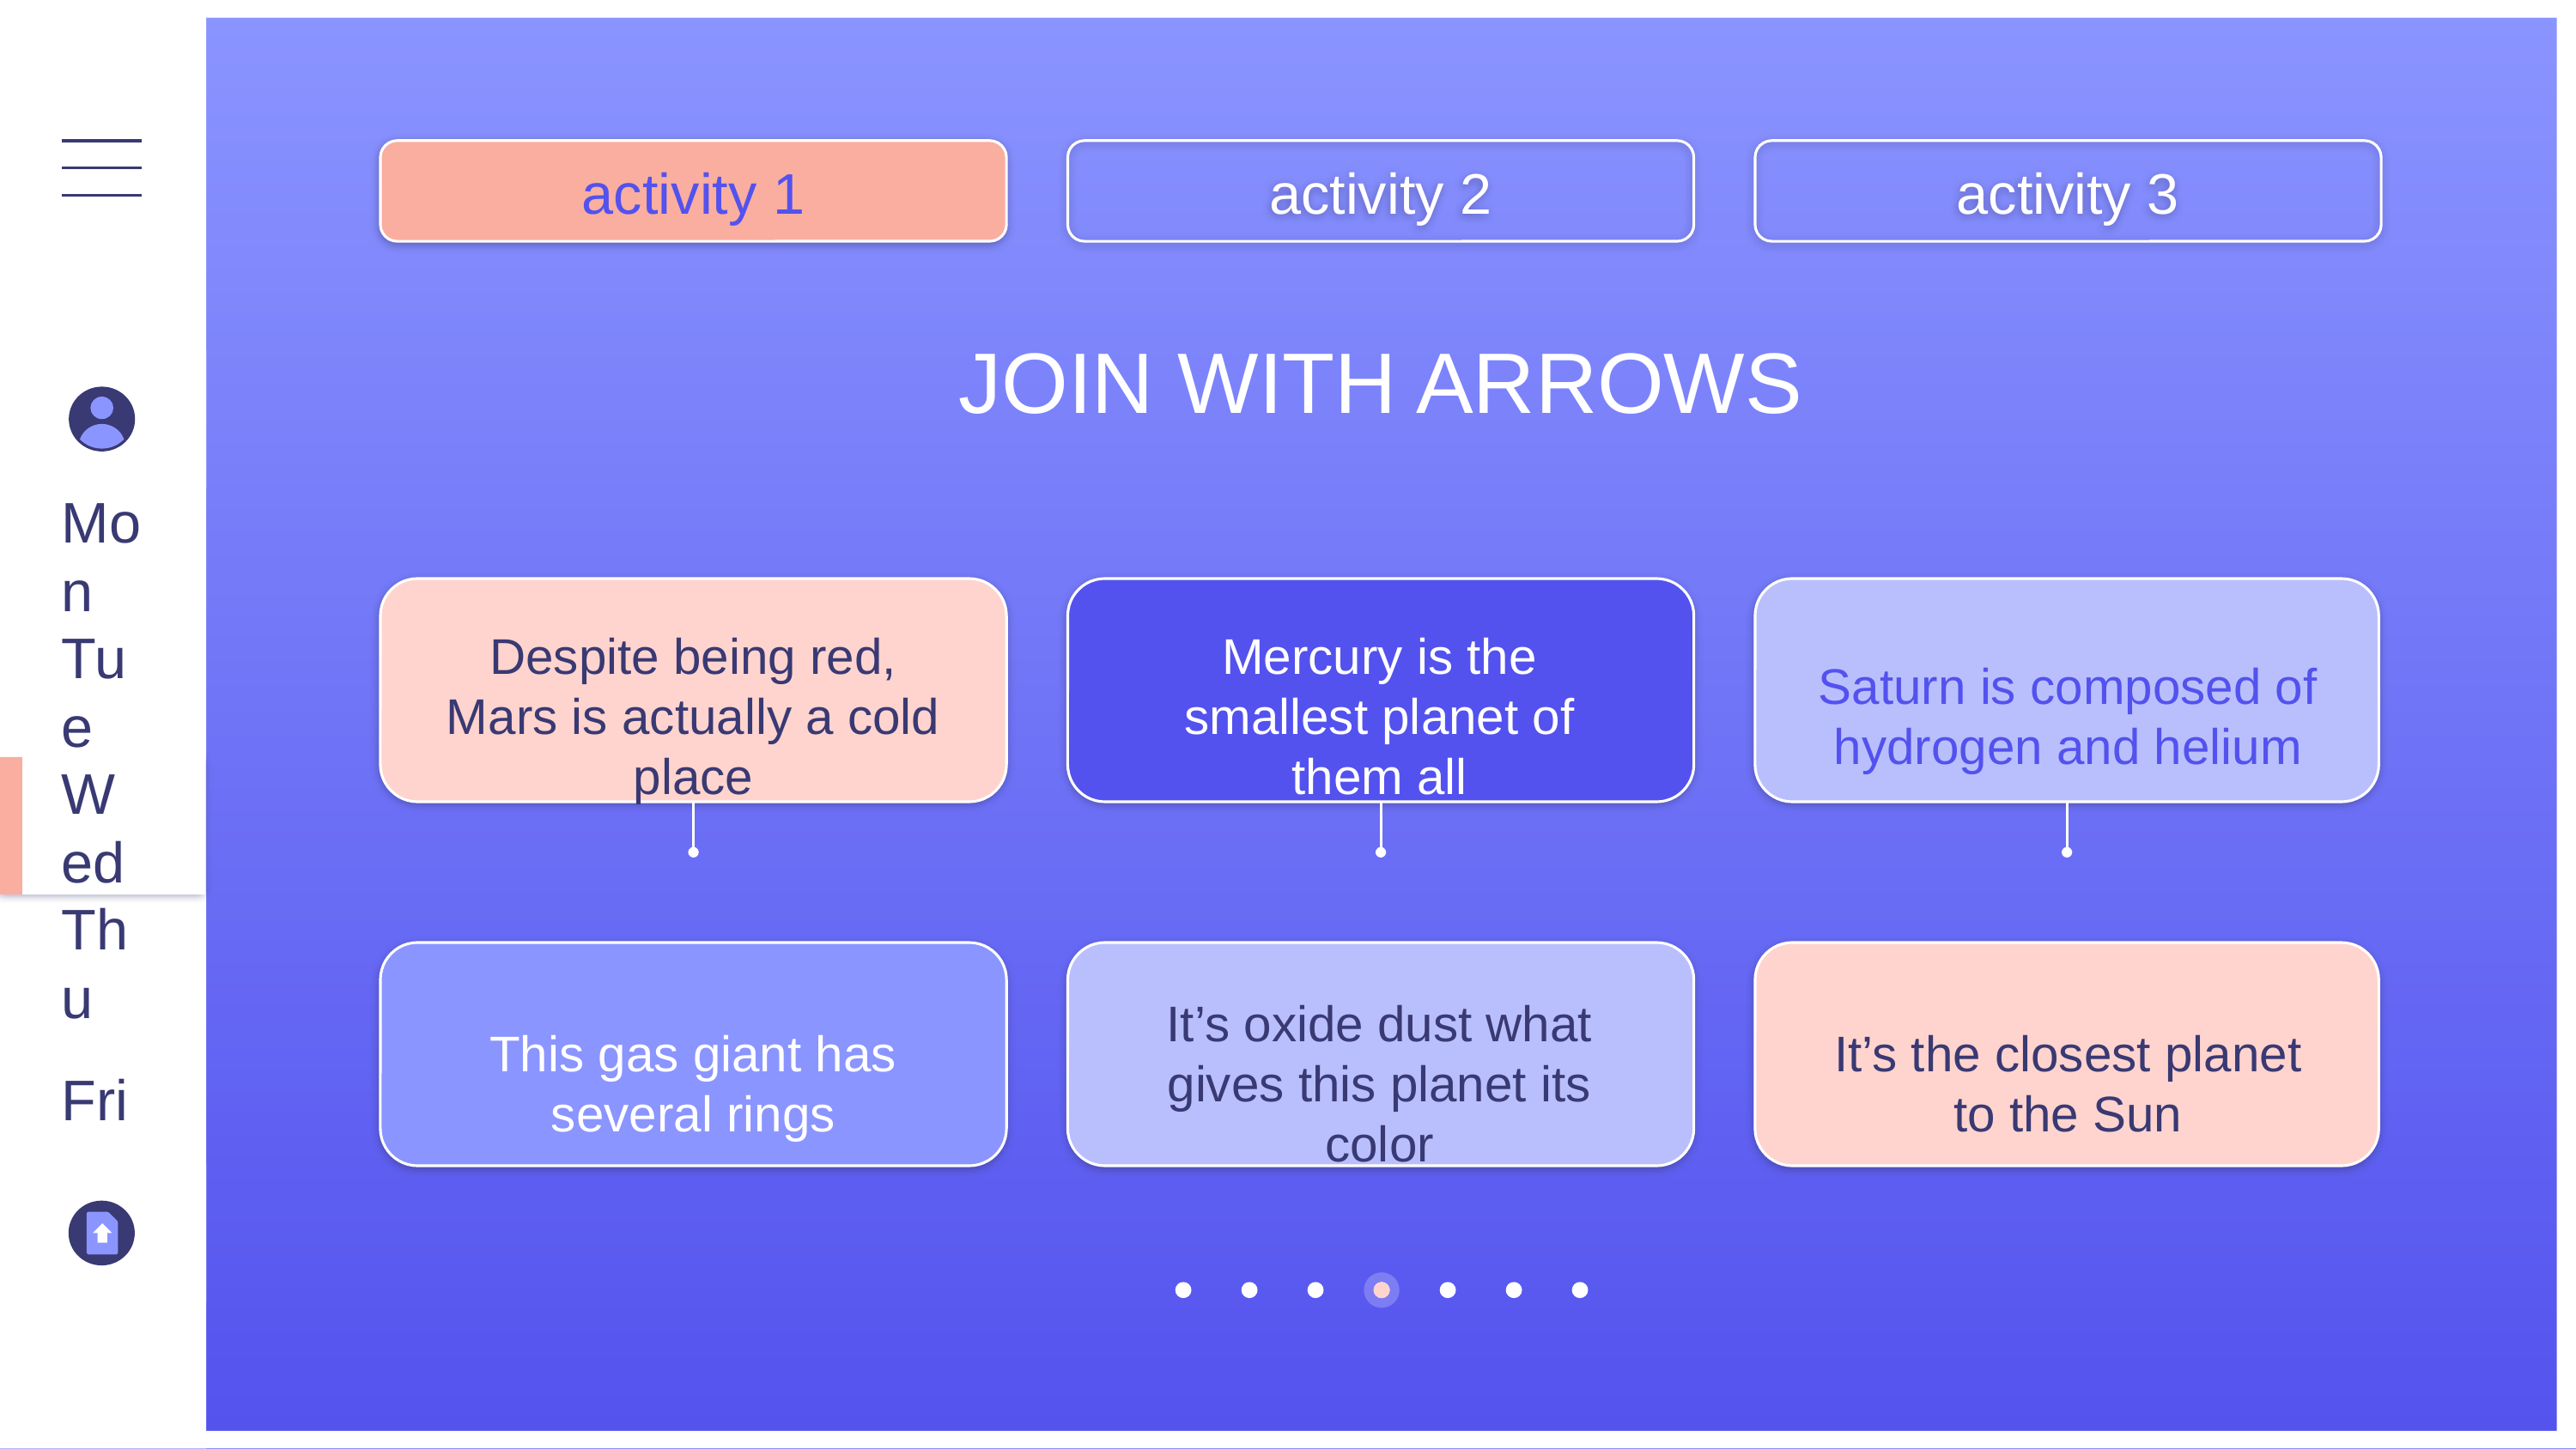

activity 1
activity 2
activity 3
# JOIN WITH ARROWS

Mon

Saturn is composed of hydrogen and helium
Despite being red, Mars is actually a cold place
Mercury is the smallest planet of them all

Tue

Wed

Thu
This gas giant has several rings
It’s the closest planet to the Sun
It’s oxide dust what gives this planet its color

Fri